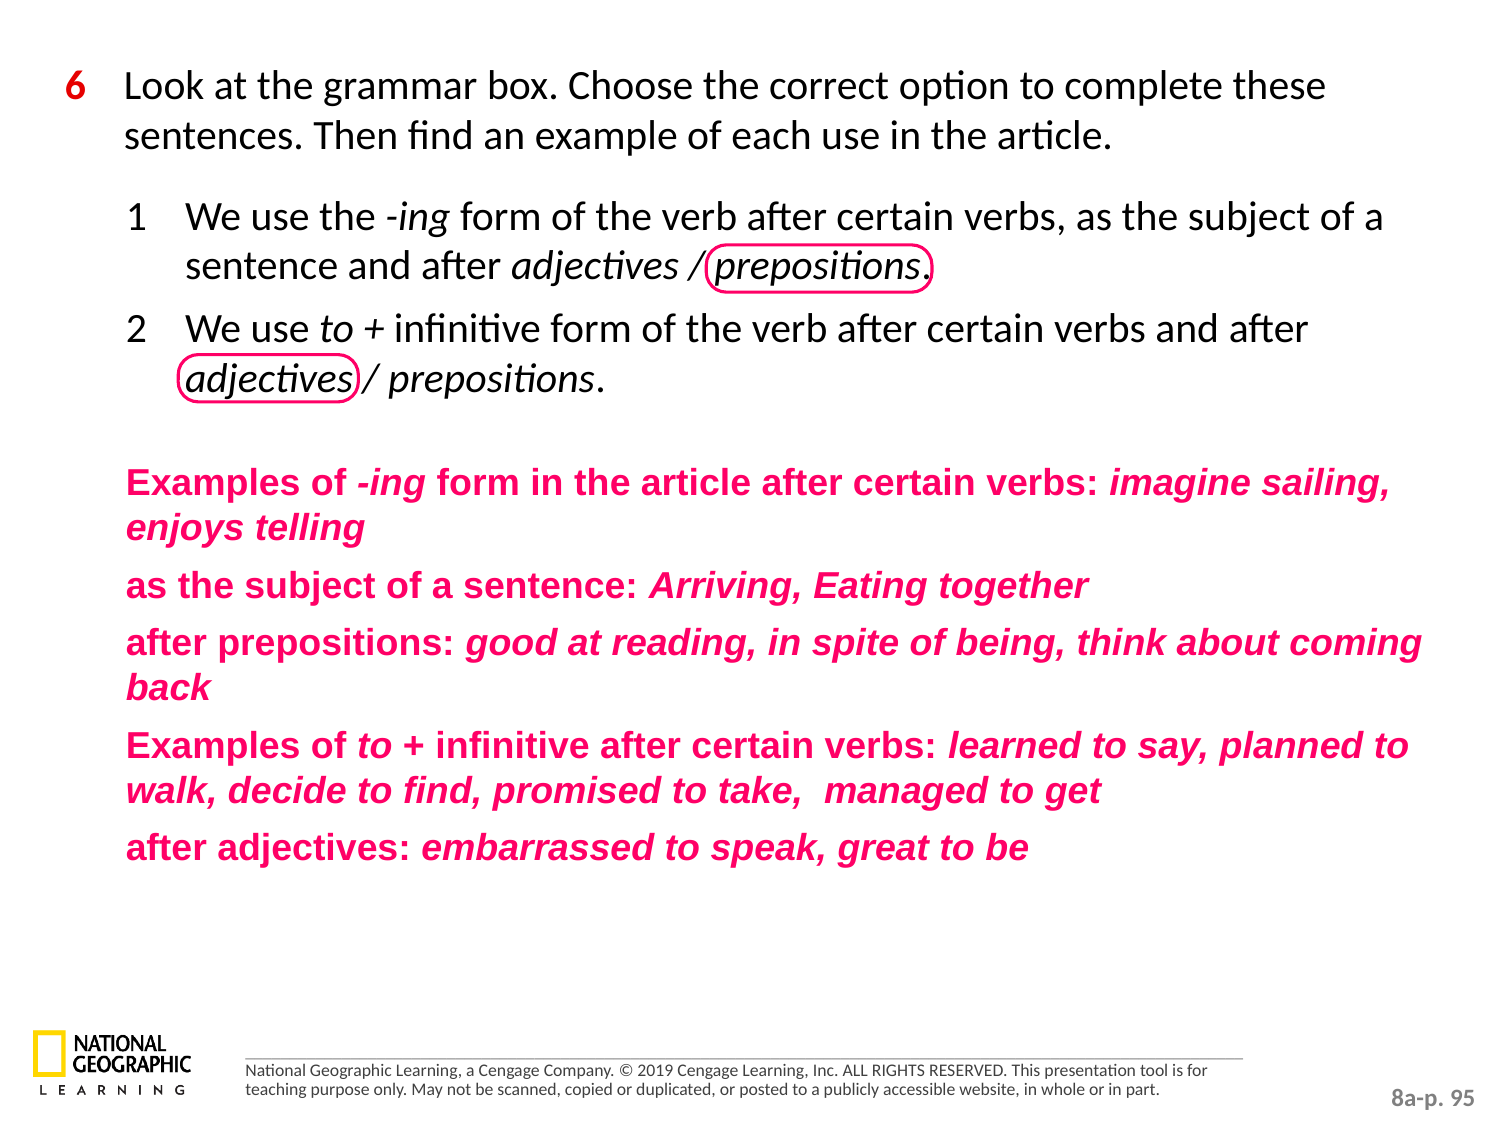

6 	Look at the grammar box. Choose the correct option to complete these sentences. Then find an example of each use in the article.
1 	We use the -ing form of the verb after certain verbs, as the subject of a sentence and after adjectives / prepositions.
2 	We use to + infinitive form of the verb after certain verbs and after adjectives / prepositions.

Examples of -ing form in the article after certain verbs: imagine sailing, enjoys telling
as the subject of a sentence: Arriving, Eating together
after prepositions: good at reading, in spite of being, think about coming back
Examples of to + infinitive after certain verbs: learned to say, planned to walk, decide to find, promised to take,  managed to get
after adjectives: embarrassed to speak, great to be
8a-p. 95